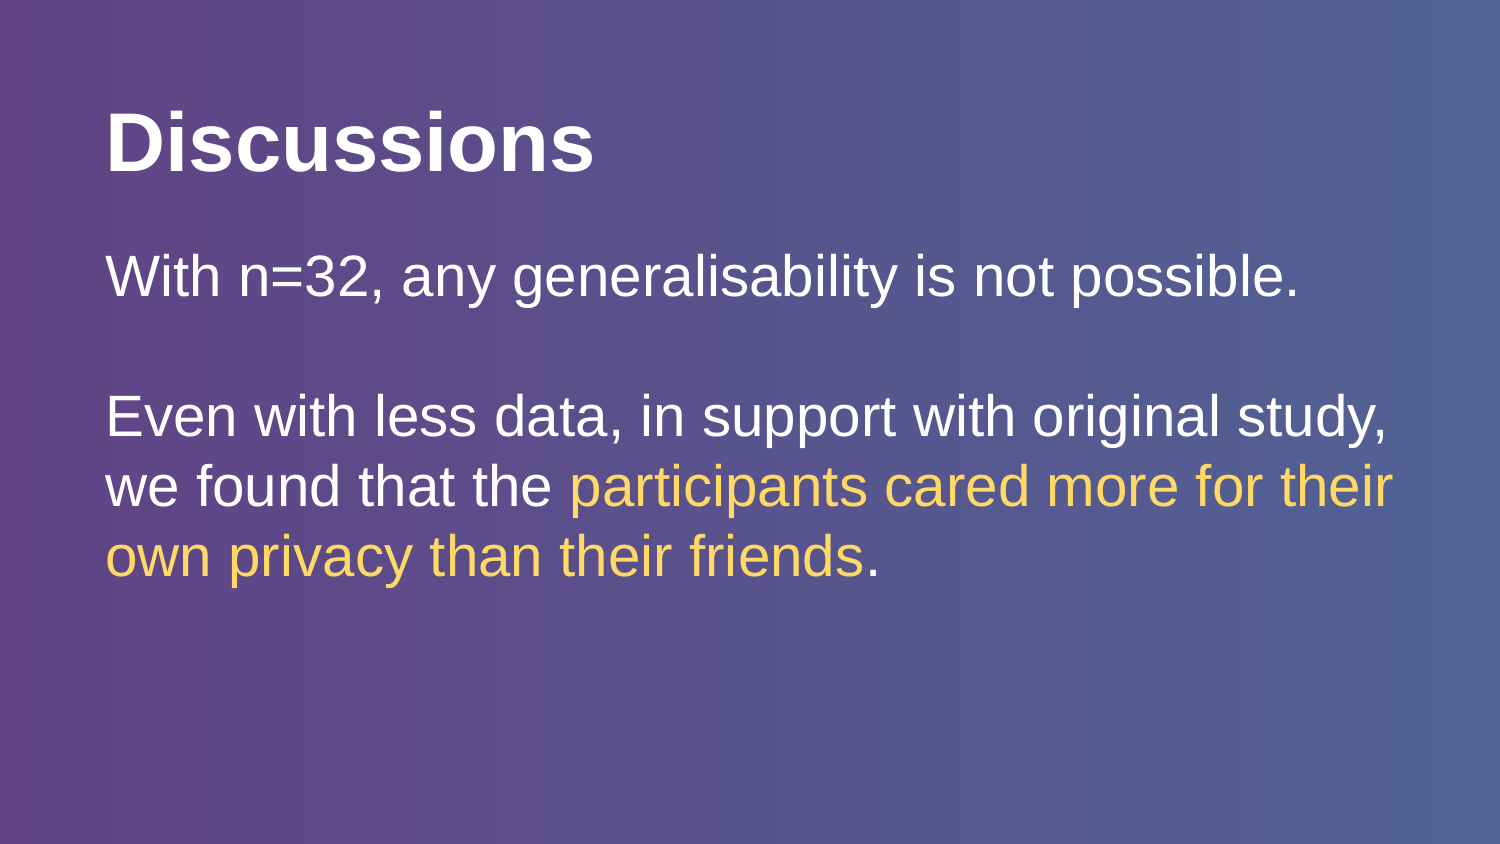

# Discussions
With n=32, any generalisability is not possible.

Even with less data, in support with original study, we found that the participants cared more for their own privacy than their friends.